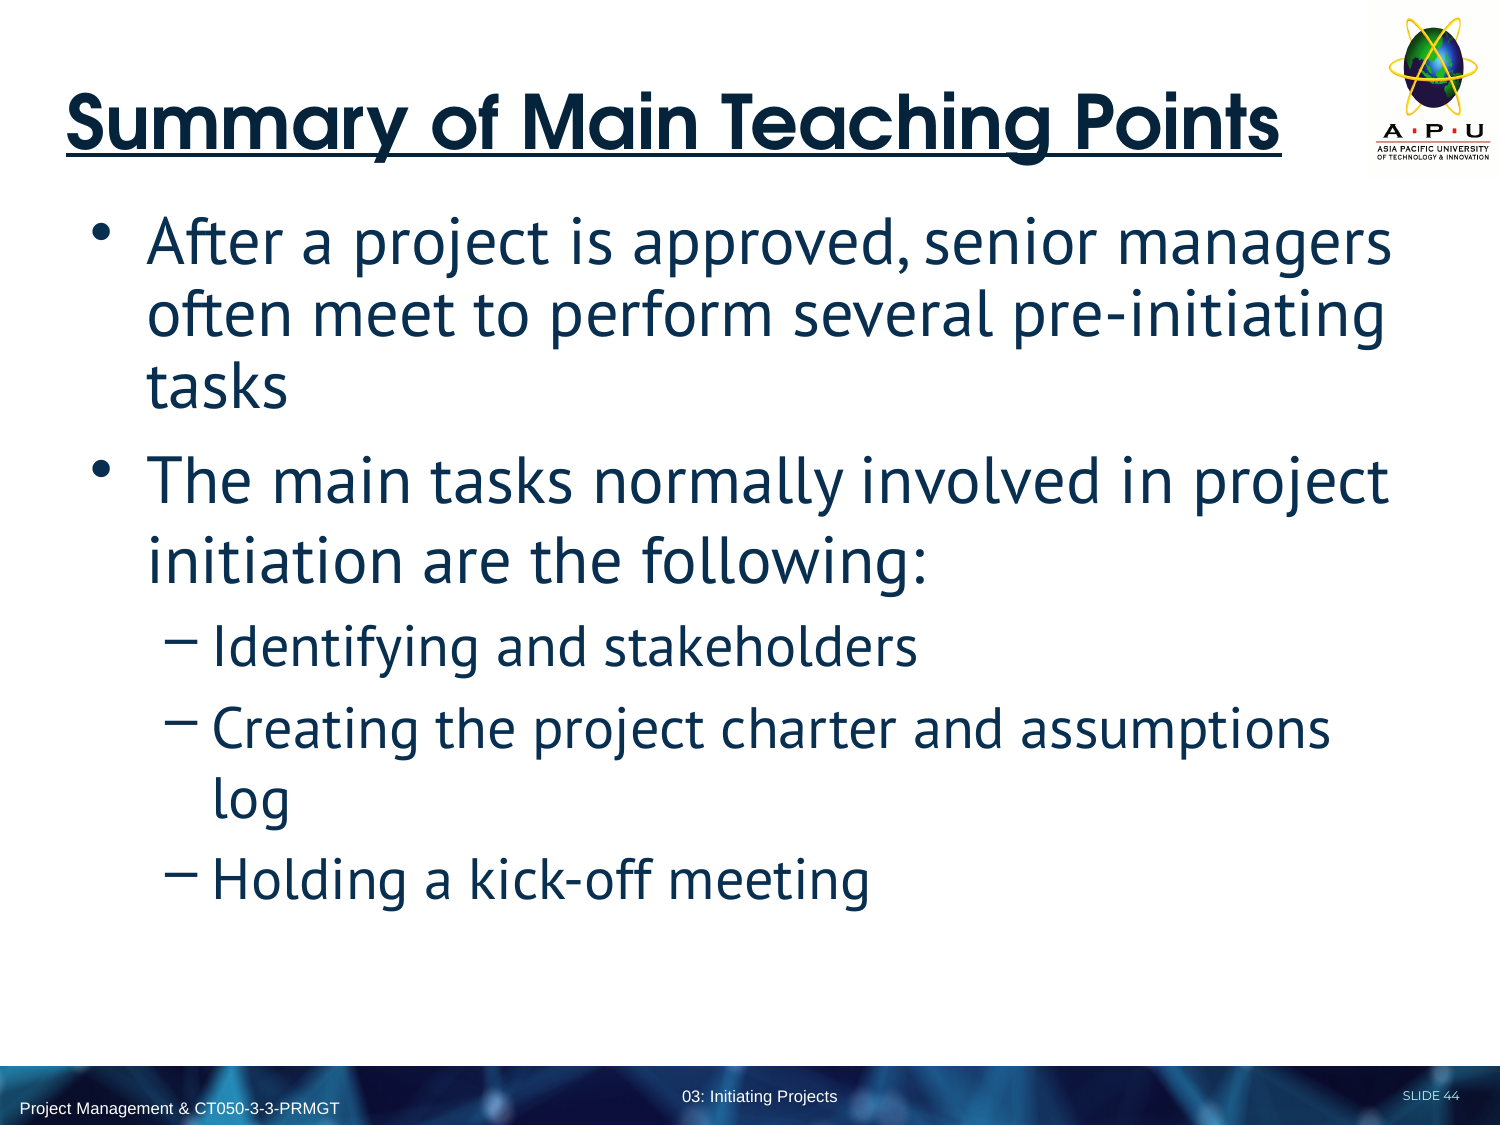

Summary of Main Teaching Points
After a project is approved, senior managers often meet to perform several pre-initiating tasks
The main tasks normally involved in project initiation are the following:
Identifying and stakeholders
Creating the project charter and assumptions log
Holding a kick-off meeting